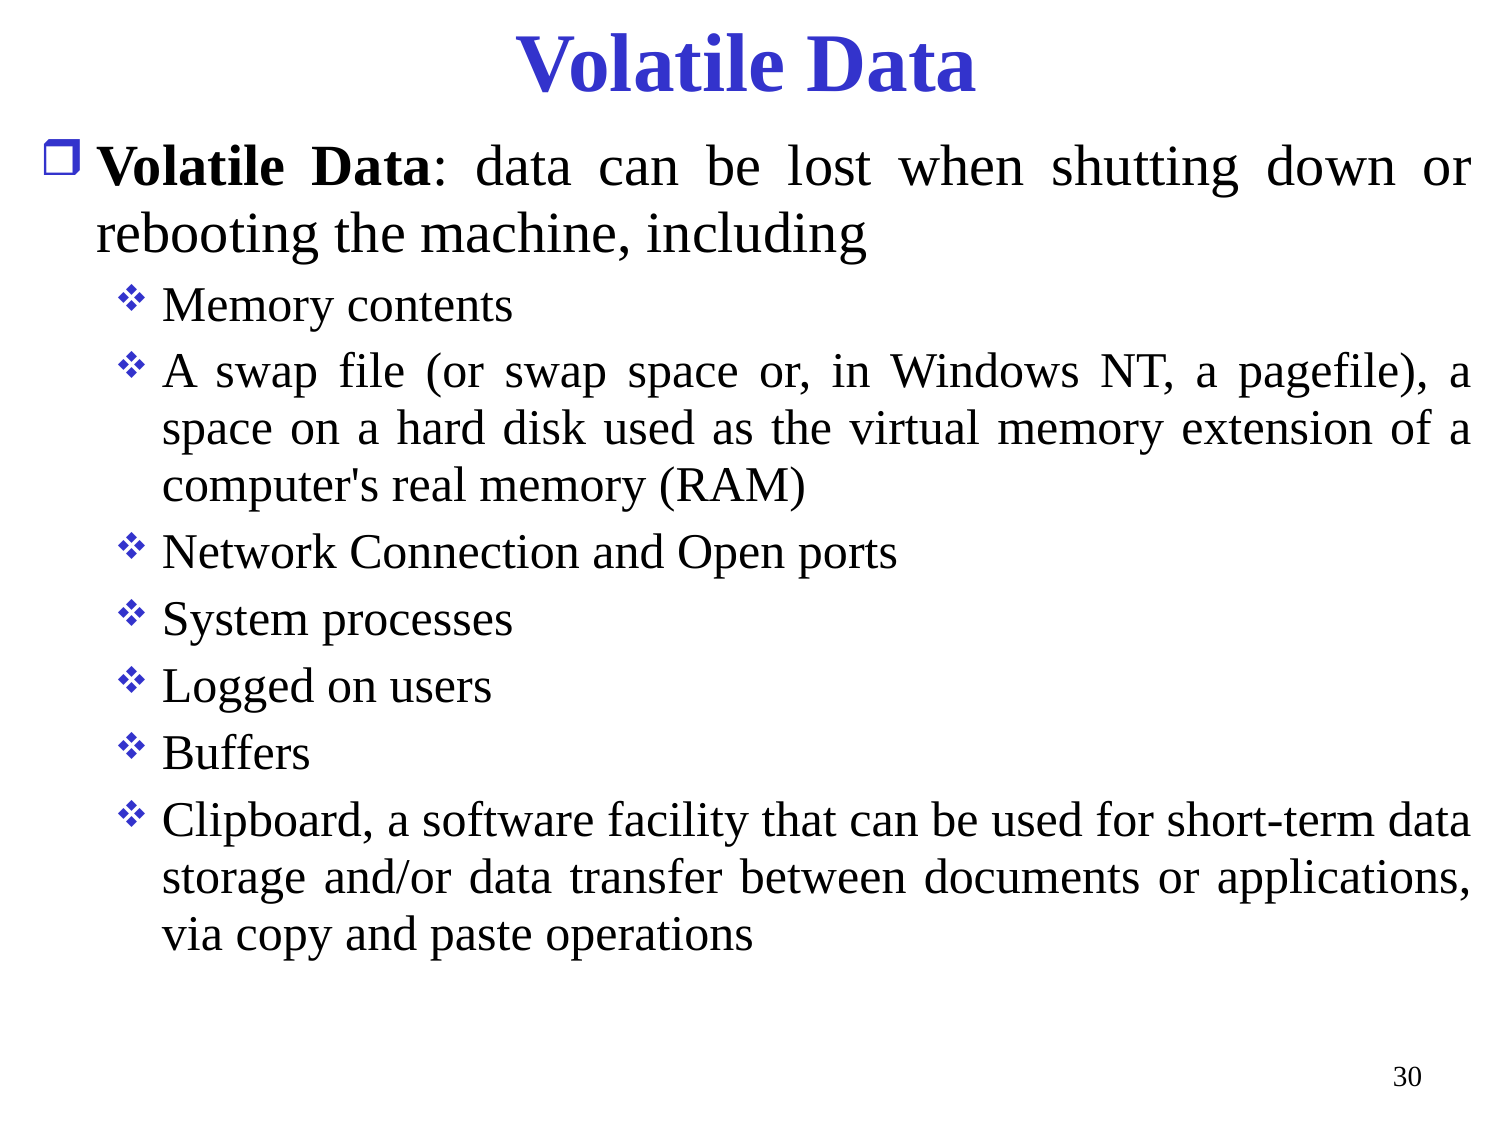

# Volatile Data
Volatile Data: data can be lost when shutting down or rebooting the machine, including
Memory contents
A swap file (or swap space or, in Windows NT, a pagefile), a space on a hard disk used as the virtual memory extension of a computer's real memory (RAM)
Network Connection and Open ports
System processes
Logged on users
Buffers
Clipboard, a software facility that can be used for short-term data storage and/or data transfer between documents or applications, via copy and paste operations
30